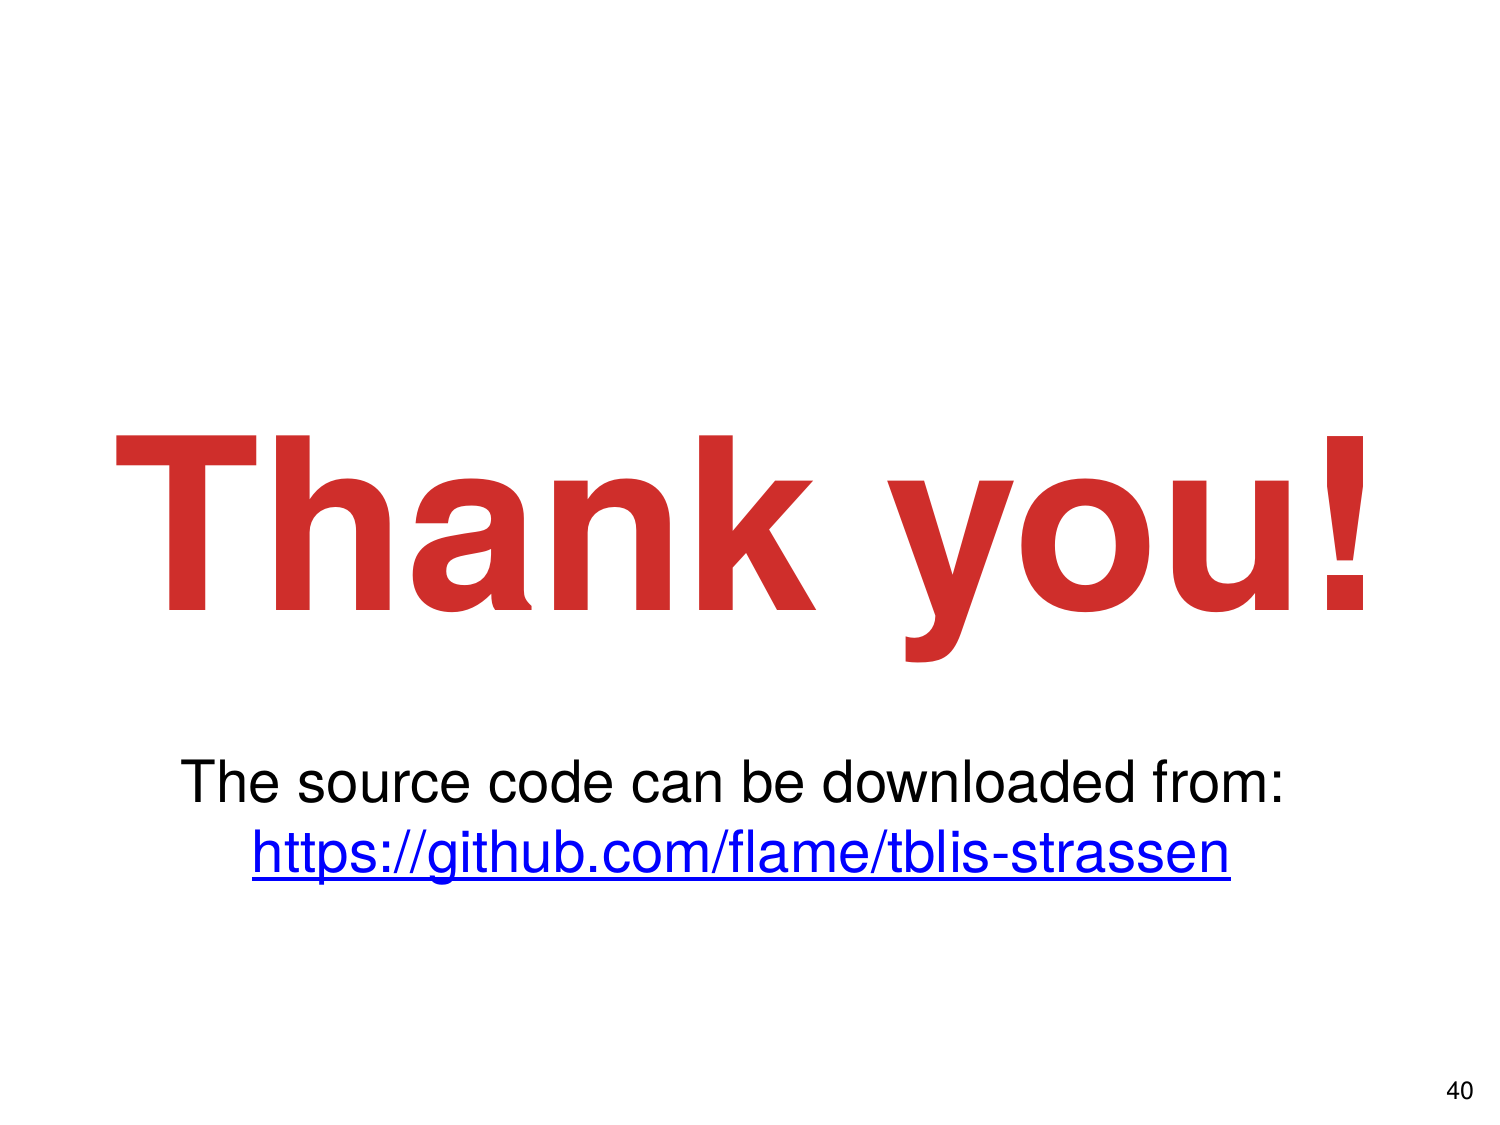

Thank you!
The source code can be downloaded from:
https://github.com/flame/tblis-strassen
40